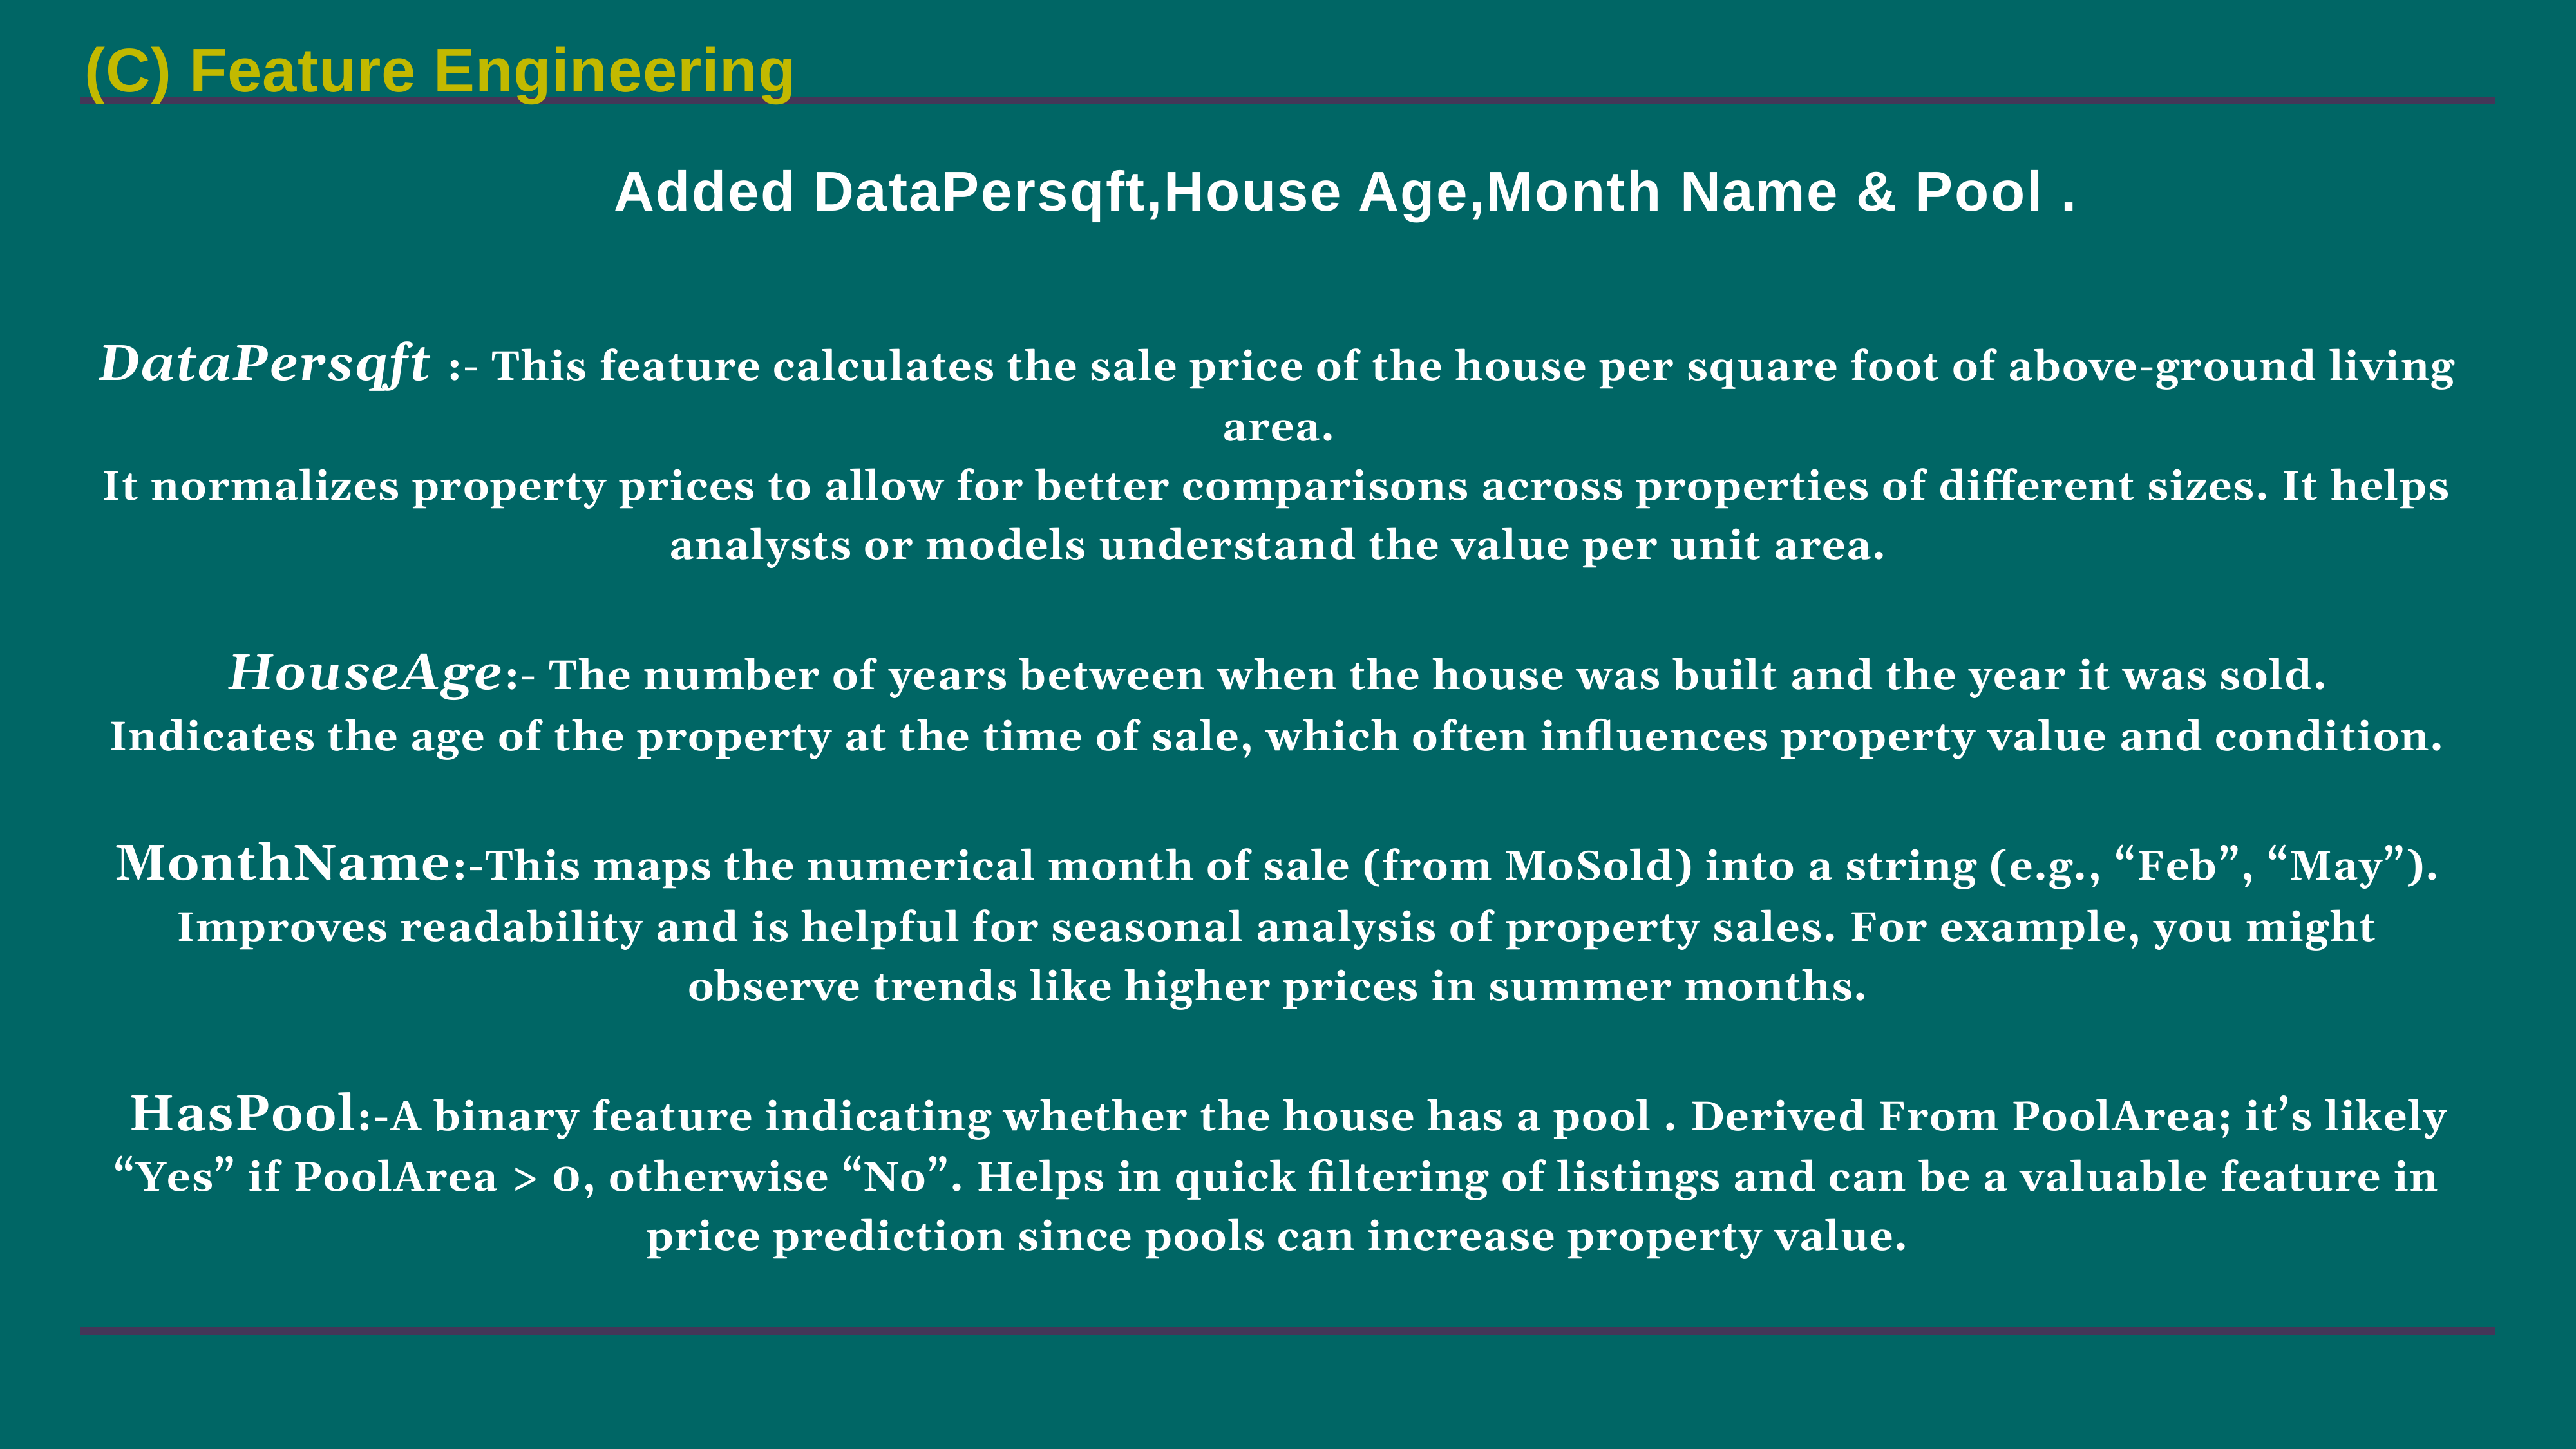

(C) Feature Engineering
# Added DataPersqft,House Age,Month Name & Pool .
DataPersqft :- This feature calculates the sale price of the house per square foot of above-ground living area.
It normalizes property prices to allow for better comparisons across properties of different sizes. It helps analysts or models understand the value per unit area.

HouseAge:- The number of years between when the house was built and the year it was sold.
Indicates the age of the property at the time of sale, which often influences property value and condition.

MonthName:-This maps the numerical month of sale (from MoSold) into a string (e.g., “Feb”, “May”).
Improves readability and is helpful for seasonal analysis of property sales. For example, you might observe trends like higher prices in summer months.

HasPool:-A binary feature indicating whether the house has a pool . Derived From PoolArea; it’s likely “Yes” if PoolArea > 0, otherwise “No”. Helps in quick filtering of listings and can be a valuable feature in price prediction since pools can increase property value.